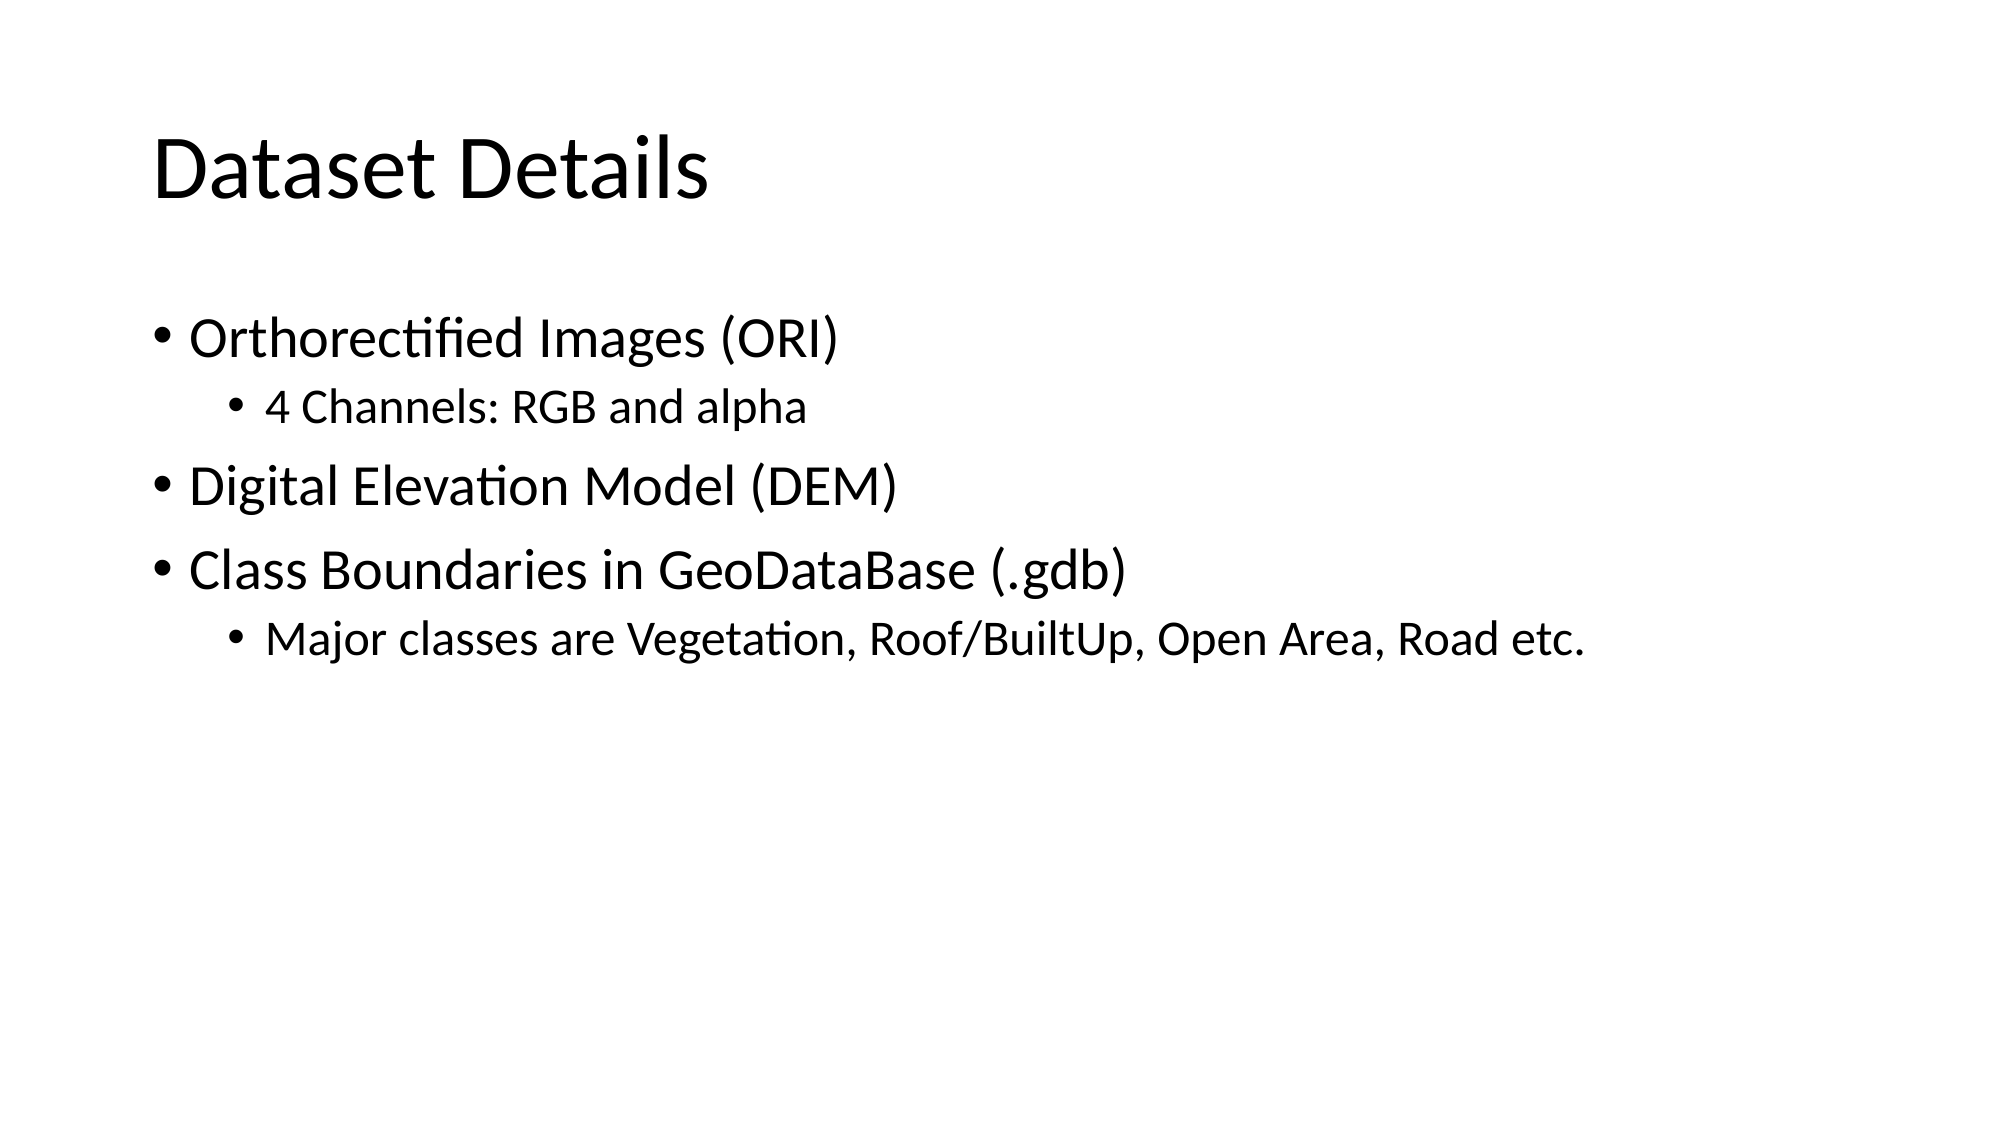

# Dataset Details
Orthorectified Images (ORI)
4 Channels: RGB and alpha
Digital Elevation Model (DEM)
Class Boundaries in GeoDataBase (.gdb)
Major classes are Vegetation, Roof/BuiltUp, Open Area, Road etc.